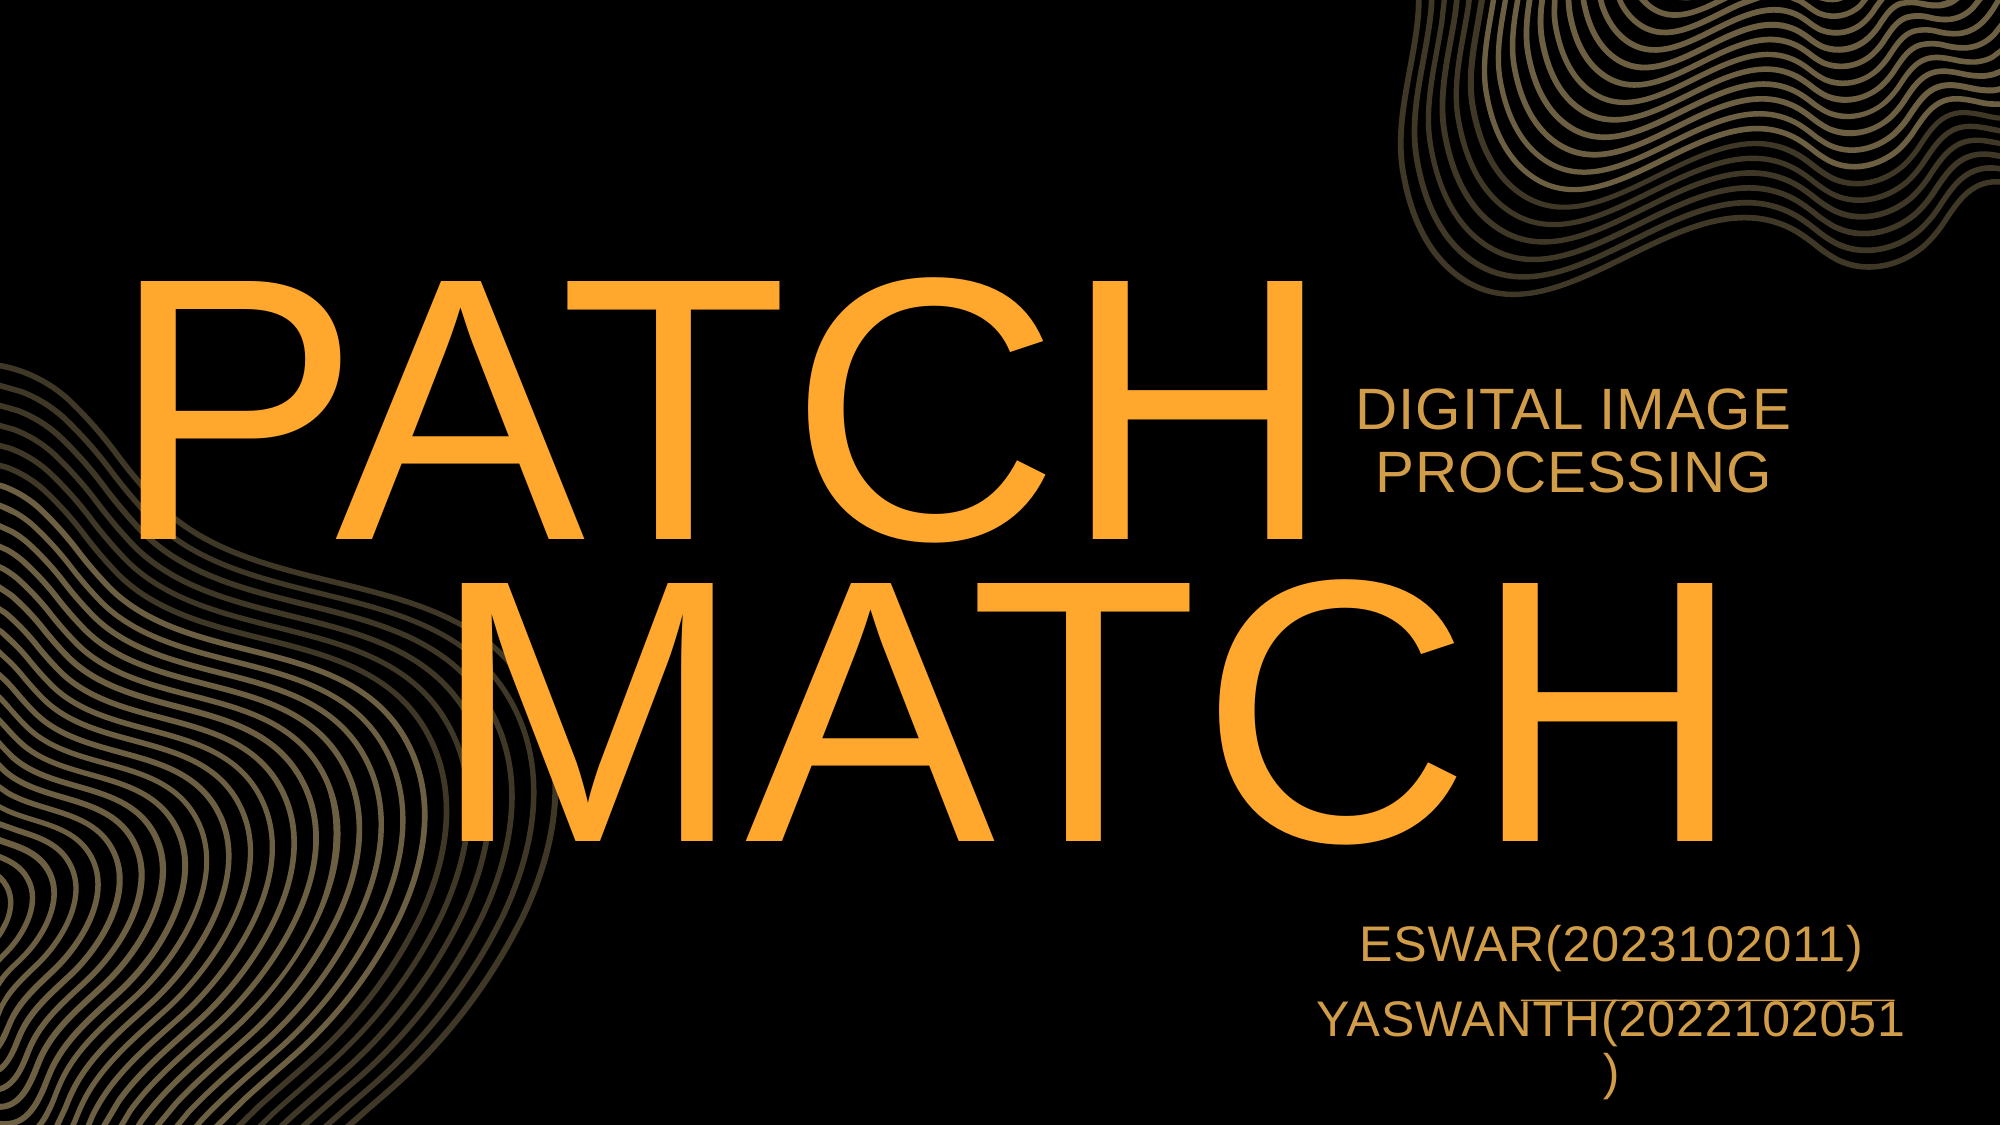

# PATCH
DIGITAL IMAGE PROCESSING
MATCH
ESWAR(2023102011)
YASWANTH(2022102051)